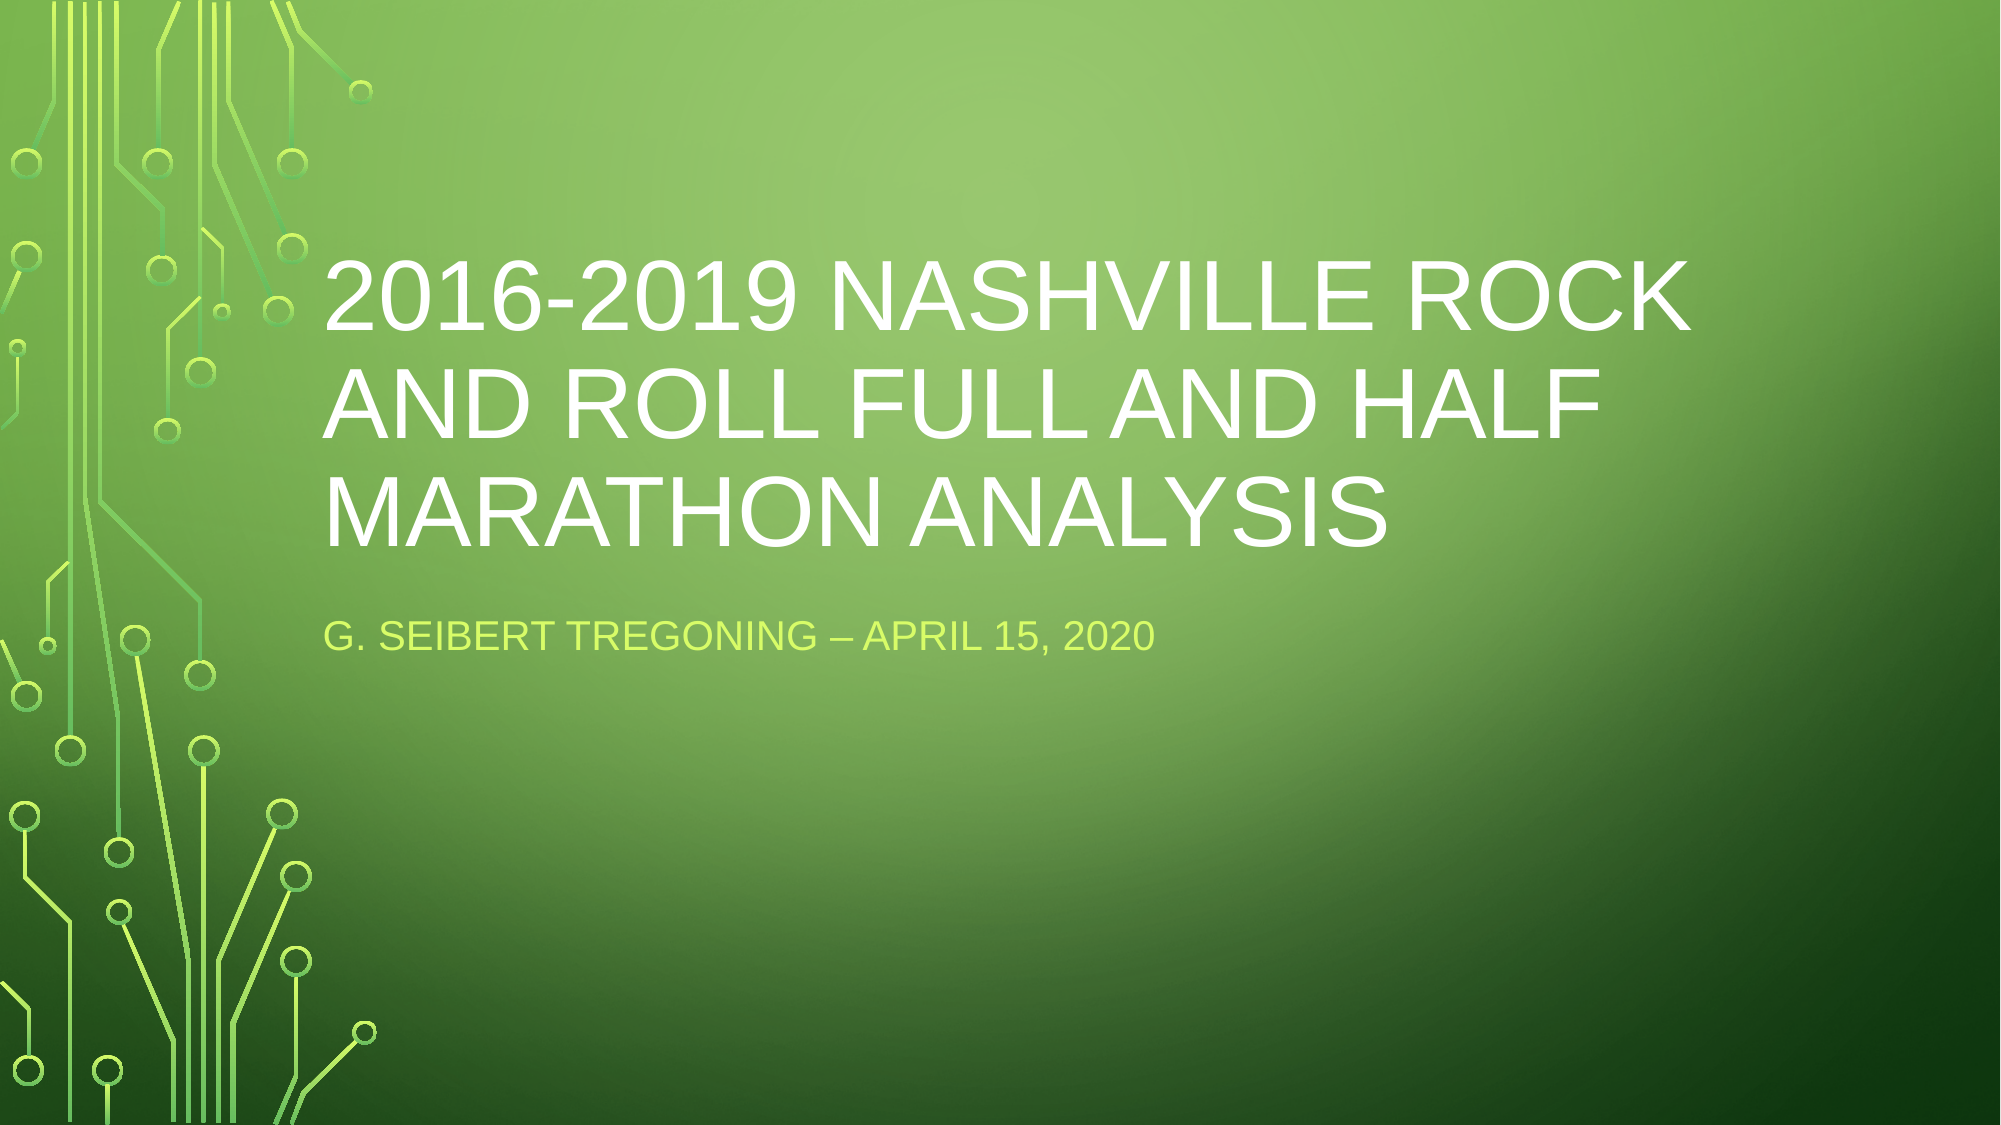

# 2016-2019 Nashville Rock and Roll Full and Half marathon Analysis
g. Seibert Tregoning – April 15, 2020